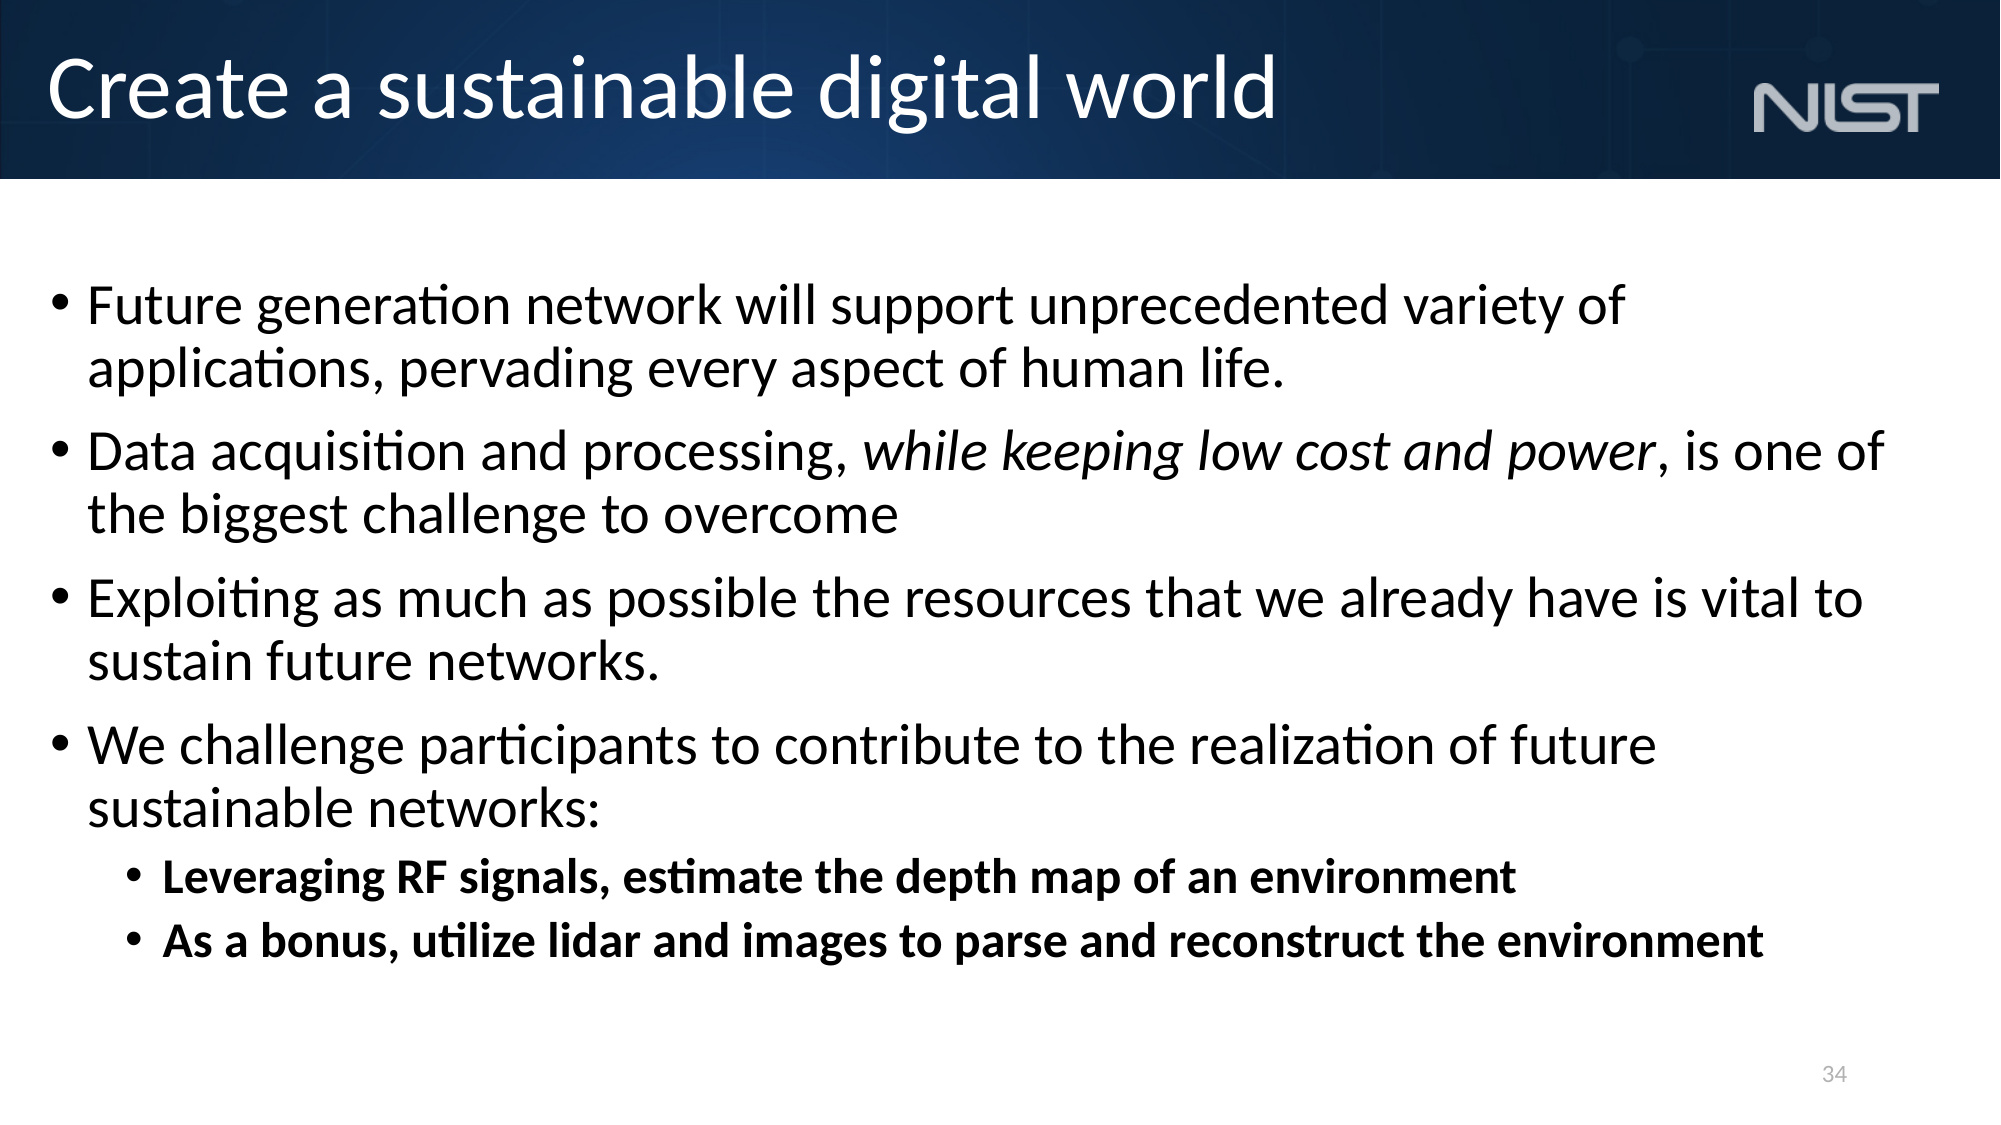

# Create a sustainable digital world
Future generation network will support unprecedented variety of applications, pervading every aspect of human life.
Data acquisition and processing, while keeping low cost and power, is one of the biggest challenge to overcome
Exploiting as much as possible the resources that we already have is vital to sustain future networks.
We challenge participants to contribute to the realization of future sustainable networks:
Leveraging RF signals, estimate the depth map of an environment
As a bonus, utilize lidar and images to parse and reconstruct the environment
34